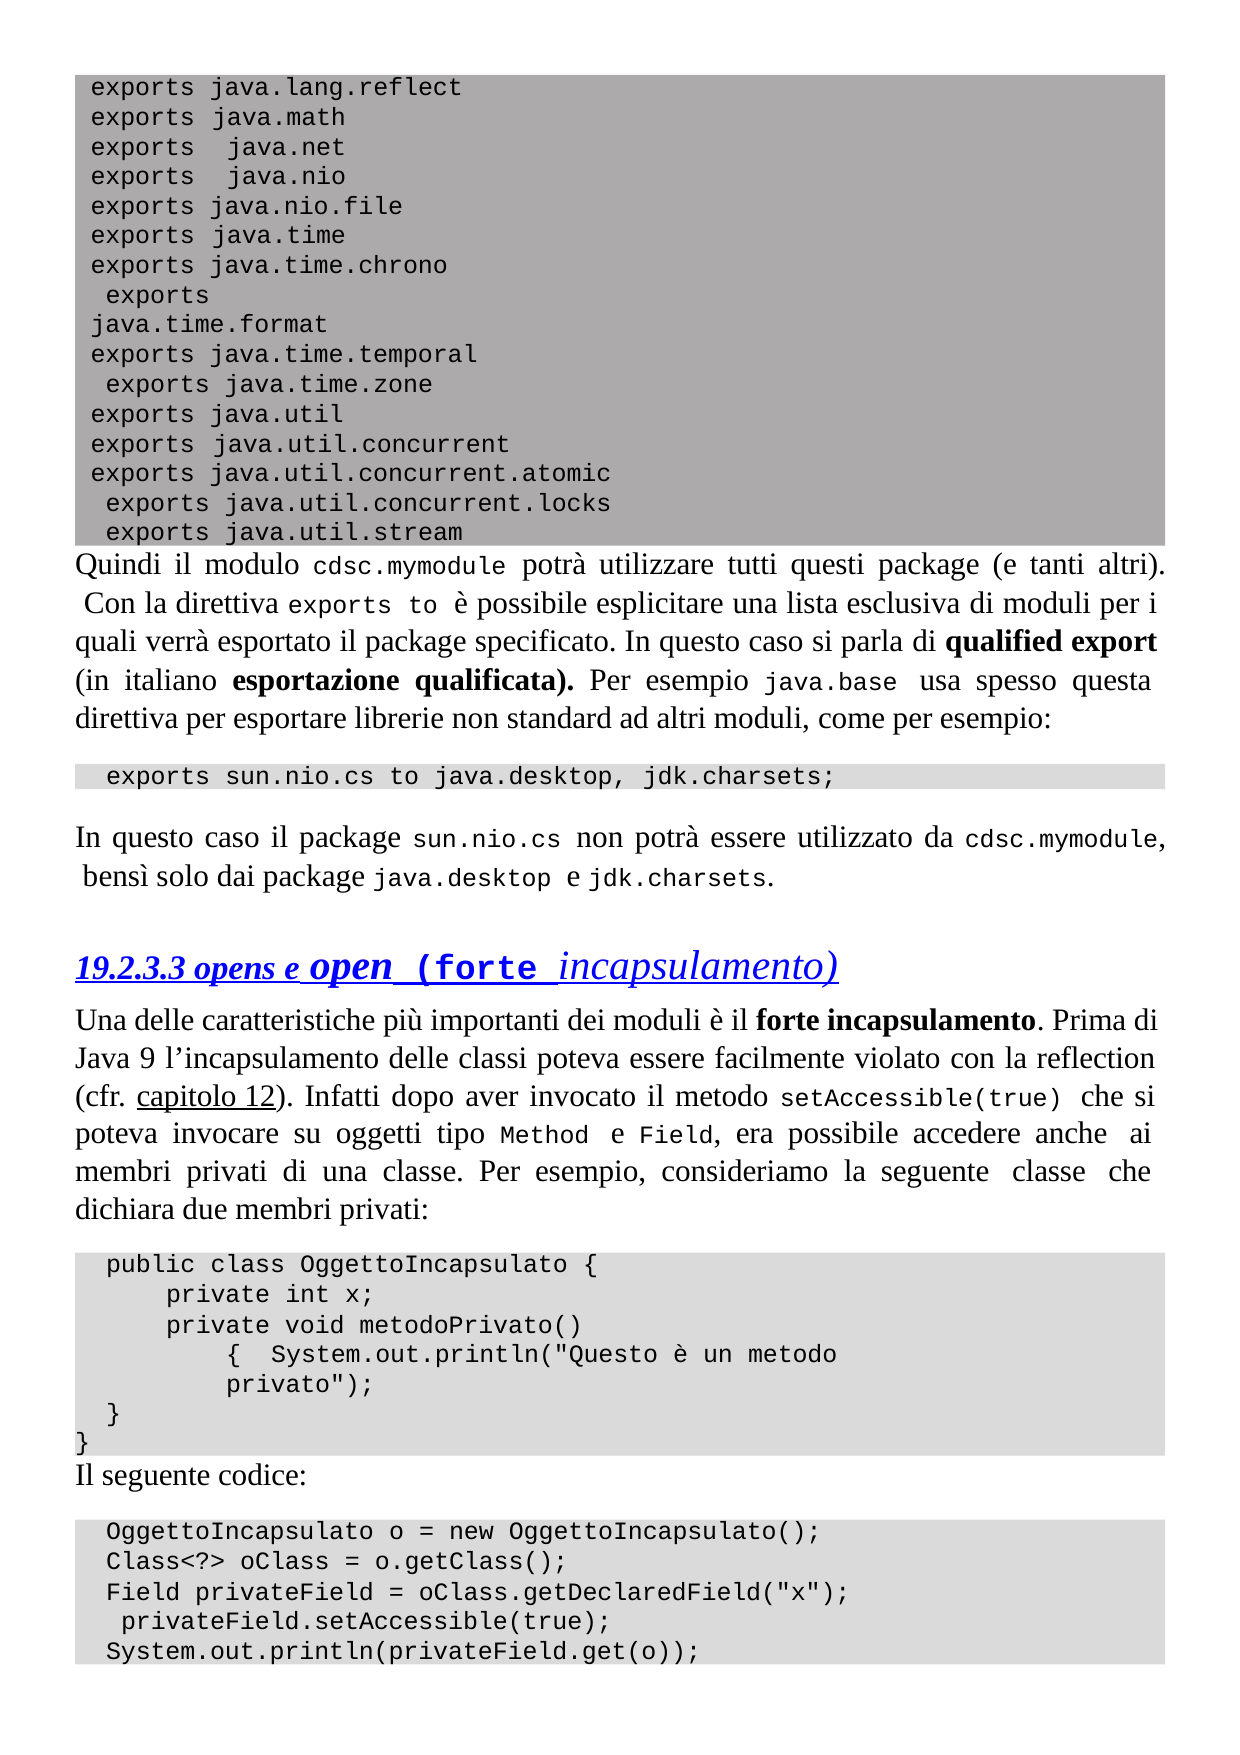

exports java.lang.reflect
exports java.math  exports java.net  exports java.nio  exports java.nio.file  exports java.time  exports java.time.chrono  exports java.time.format
exports java.time.temporal  exports java.time.zone  exports java.util
exports java.util.concurrent  exports java.util.concurrent.atomic  exports java.util.concurrent.locks  exports java.util.stream
Quindi il modulo cdsc.mymodule potrà utilizzare tutti questi package (e tanti altri).  Con la direttiva exports to è possibile esplicitare una lista esclusiva di moduli per i  quali verrà esportato il package specificato. In questo caso si parla di qualified export  (in italiano esportazione qualificata). Per esempio java.base usa spesso questa  direttiva per esportare librerie non standard ad altri moduli, come per esempio:
exports sun.nio.cs to java.desktop, jdk.charsets;
In questo caso il package sun.nio.cs non potrà essere utilizzato da cdsc.mymodule,  bensì solo dai package java.desktop e jdk.charsets.

19.2.3.3 opens e open (forte incapsulamento)
Una delle caratteristiche più importanti dei moduli è il forte incapsulamento. Prima di  Java 9 l’incapsulamento delle classi poteva essere facilmente violato con la reflection  (cfr. capitolo 12). Infatti dopo aver invocato il metodo setAccessible(true) che si  poteva invocare su oggetti tipo Method e Field, era possibile accedere anche ai  membri privati di una classe. Per esempio, consideriamo la seguente classe che  dichiara due membri privati:
public class OggettoIncapsulato {
private int x;
private void metodoPrivato() {  System.out.println("Questo è un metodo privato");
}
}
Il seguente codice:
OggettoIncapsulato o = new OggettoIncapsulato();
Class<?> oClass = o.getClass();
Field privateField = oClass.getDeclaredField("x");  privateField.setAccessible(true);  System.out.println(privateField.get(o));